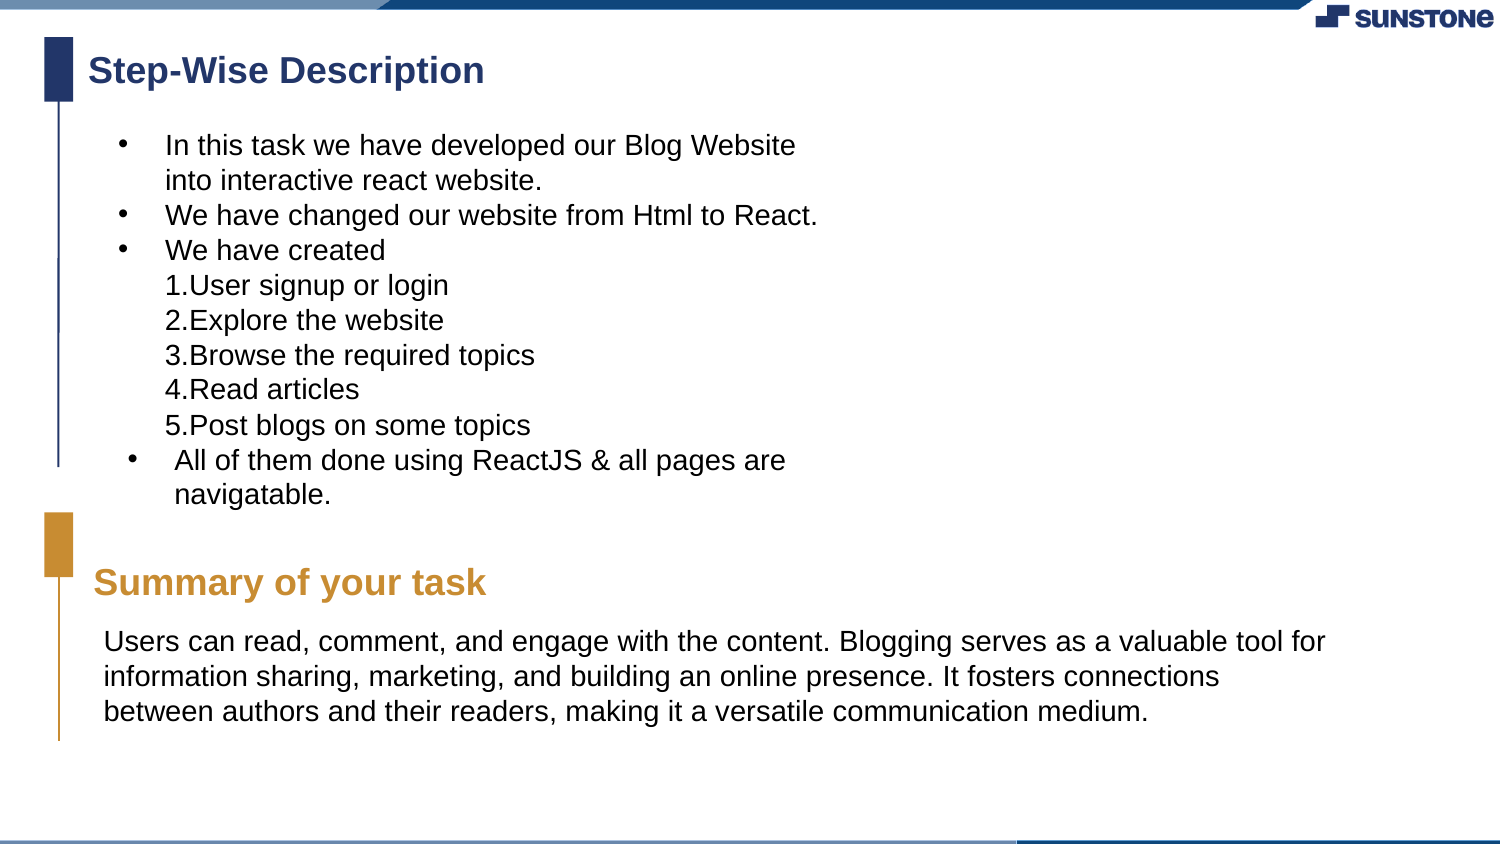

Step-Wise Description
In this task we have developed our Blog Website into interactive react website.
We have changed our website from Html to React.
We have created
User signup or login
Explore the website
Browse the required topics
Read articles
Post blogs on some topics
All of them done using ReactJS & all pages are navigatable.
Summary of your task
Users can read, comment, and engage with the content. Blogging serves as a valuable tool for
information sharing, marketing, and building an online presence. It fosters connections
between authors and their readers, making it a versatile communication medium.